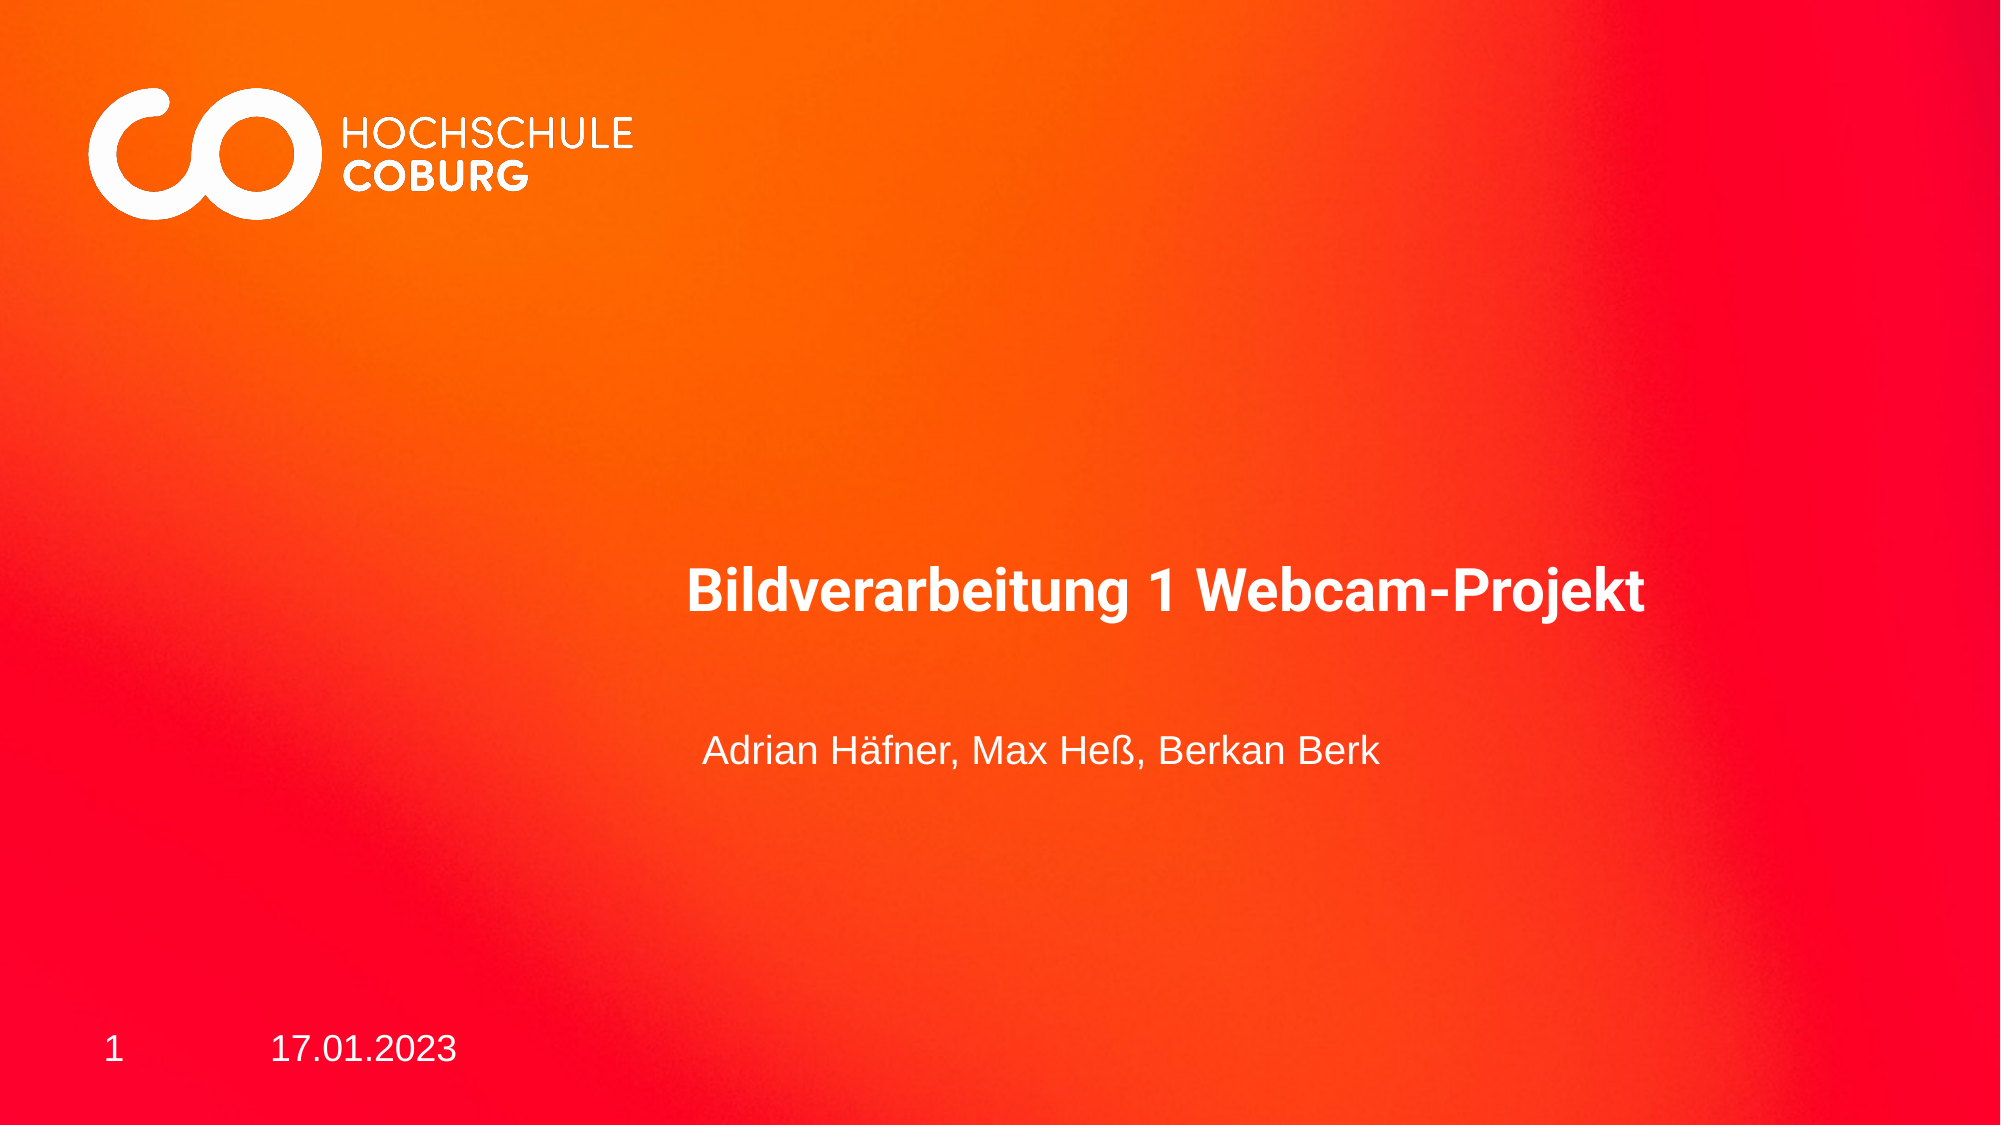

# Bildverarbeitung 1 Webcam-Projekt
Adrian Häfner, Max Heß, Berkan Berk
17.01.2023